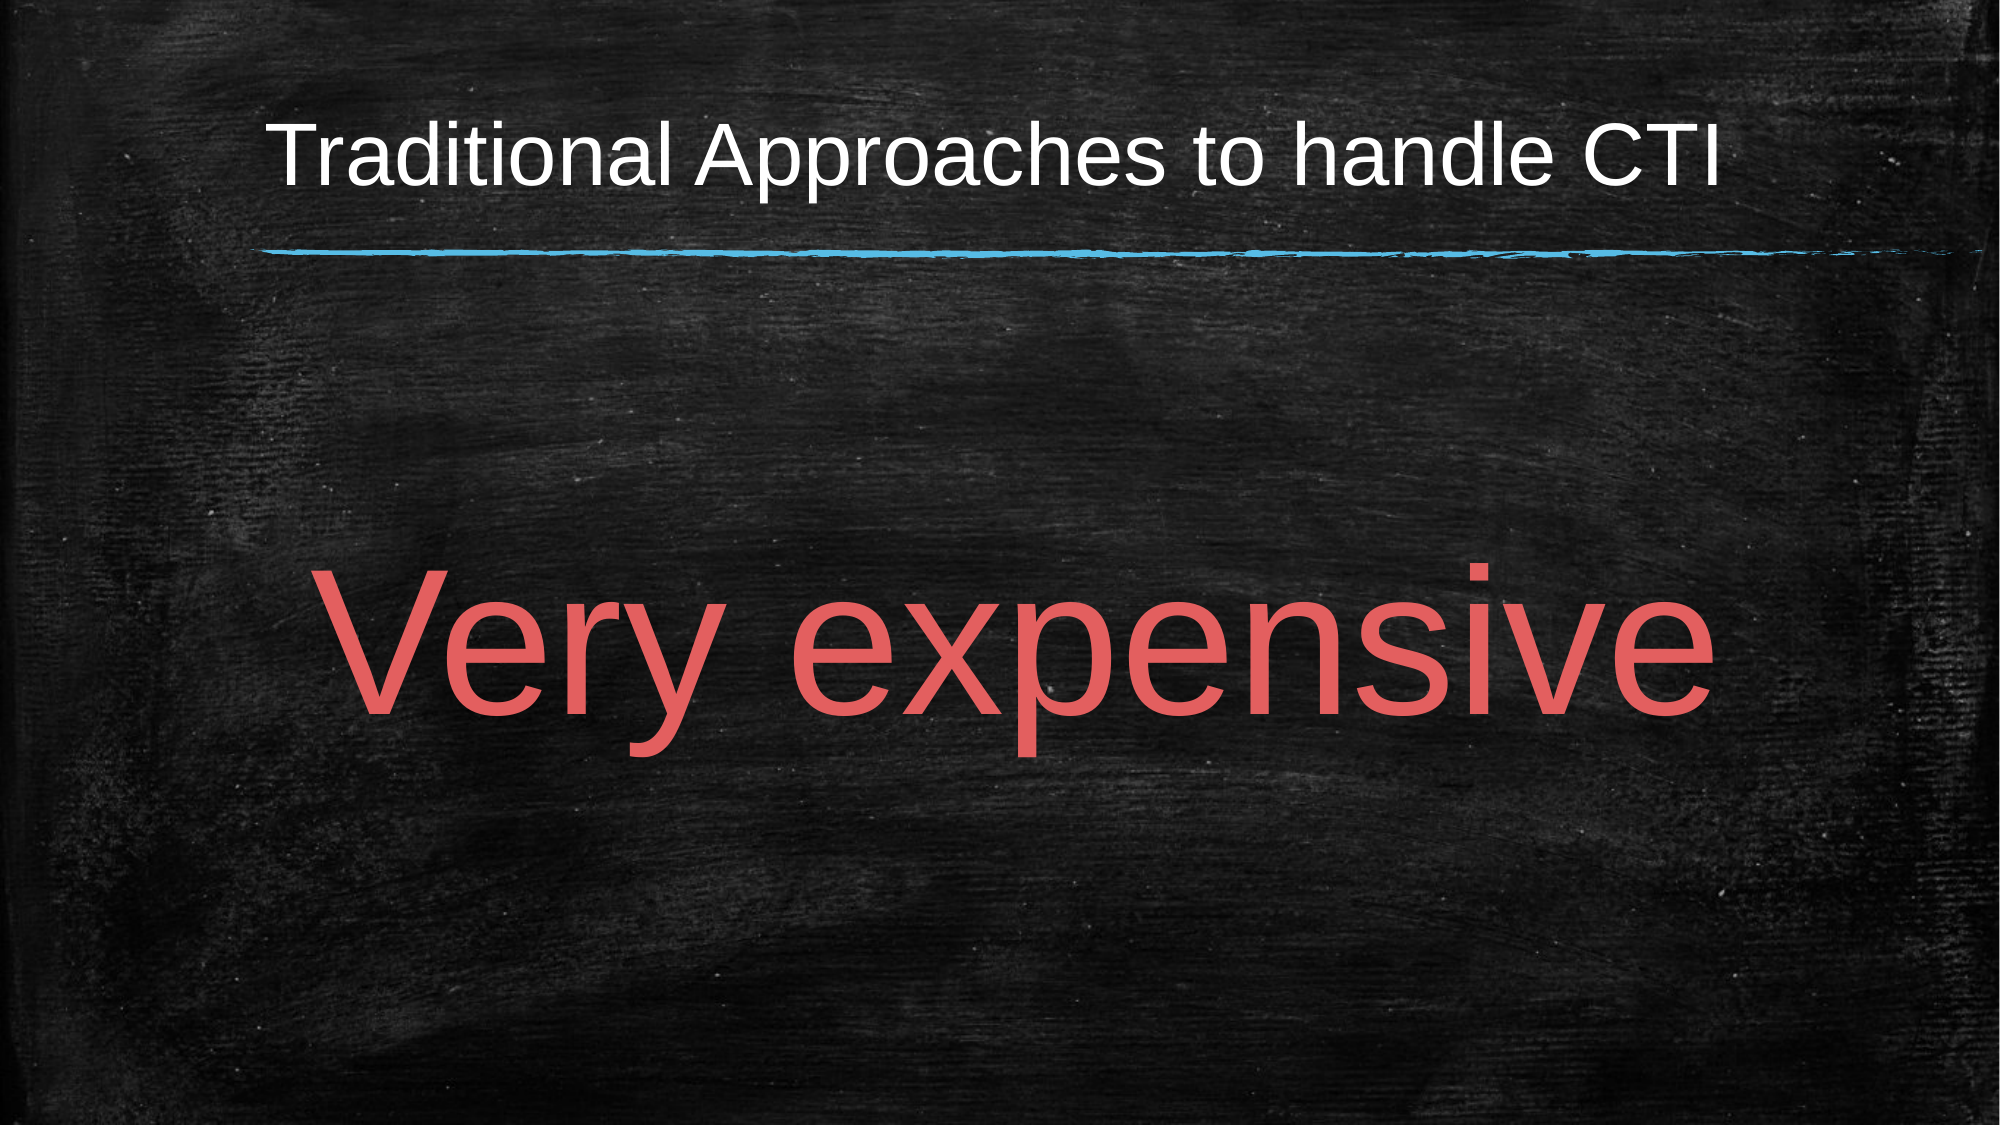

# Traditional Approaches to handle CTI
Very expensive